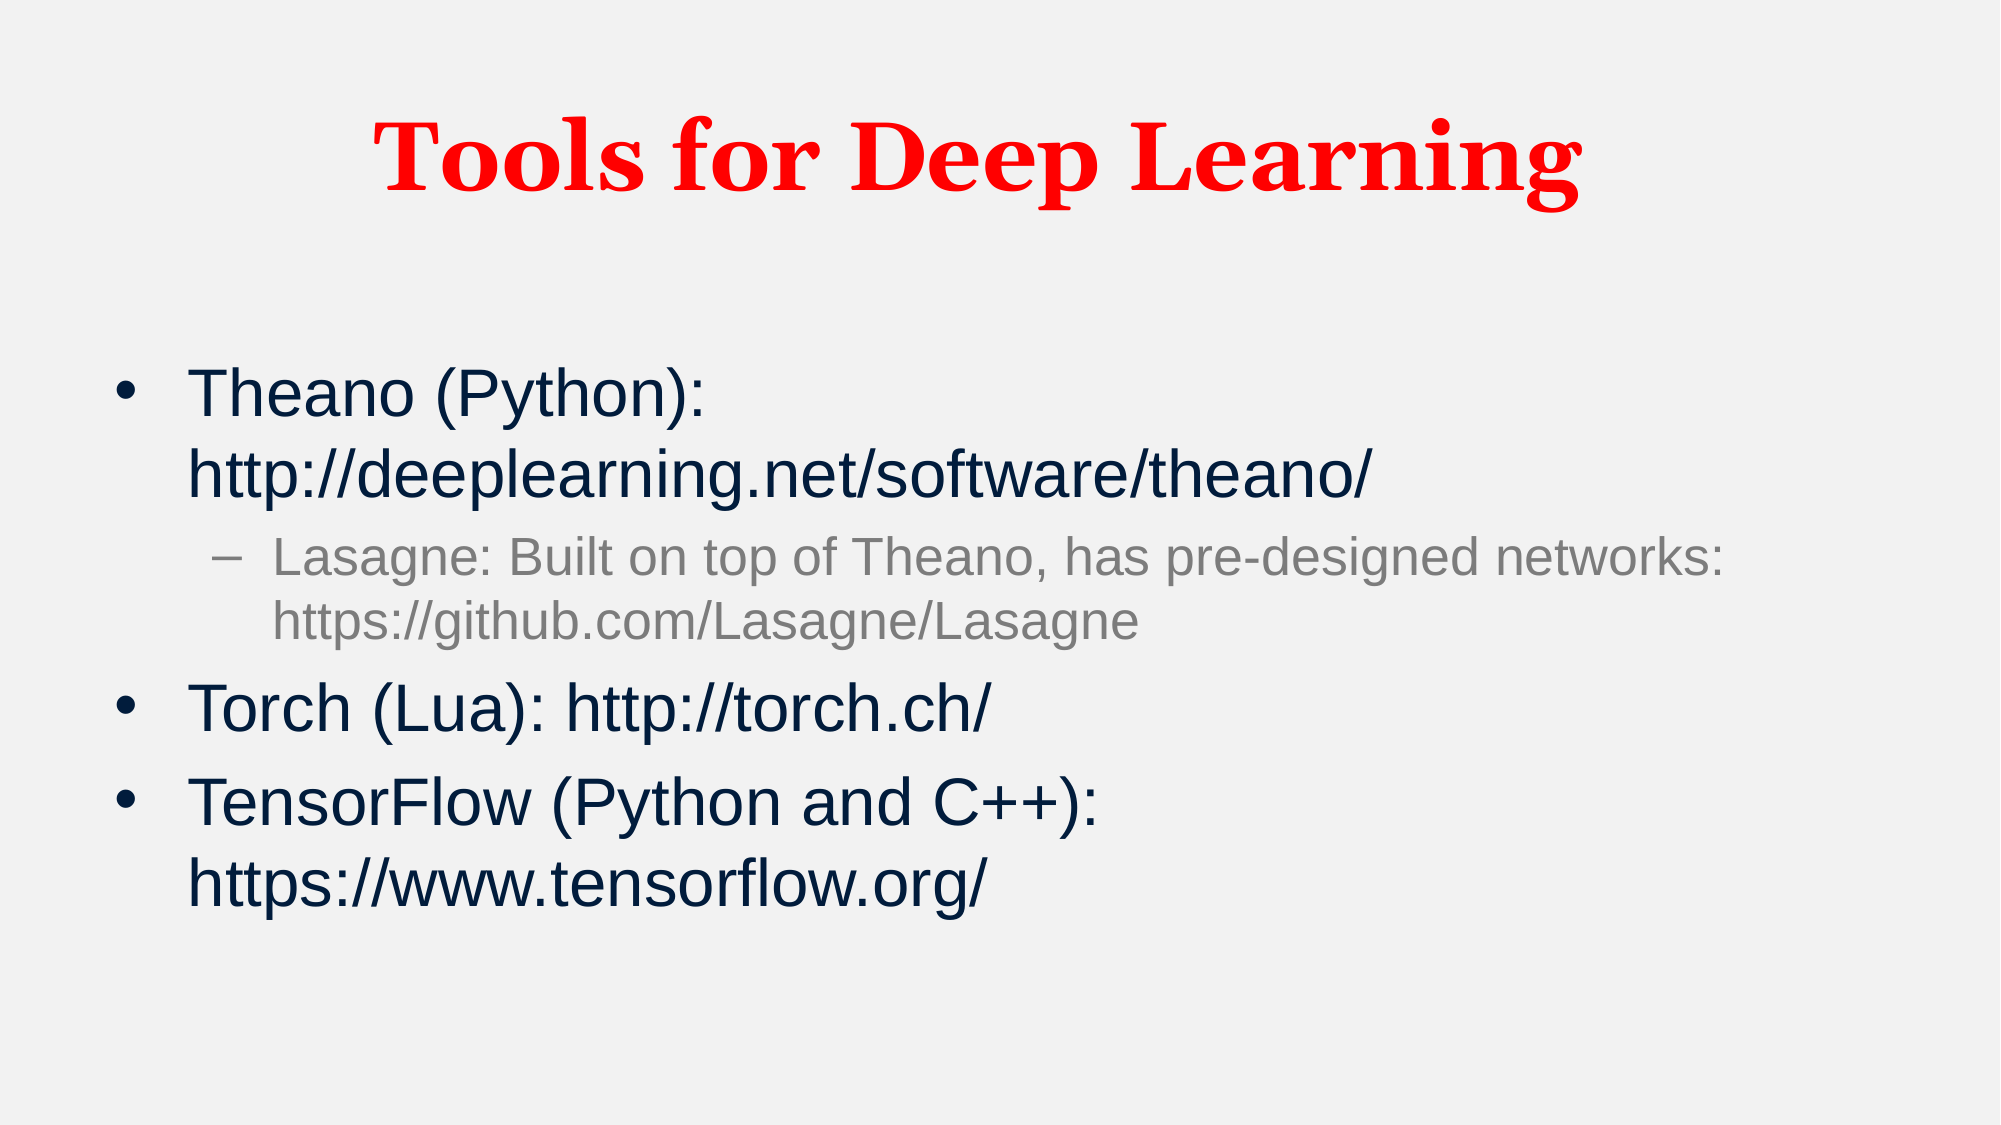

# Tools for Deep Learning
Theano (Python): http://deeplearning.net/software/theano/
Lasagne: Built on top of Theano, has pre-designed networks: https://github.com/Lasagne/Lasagne
Torch (Lua): http://torch.ch/
TensorFlow (Python and C++): https://www.tensorflow.org/